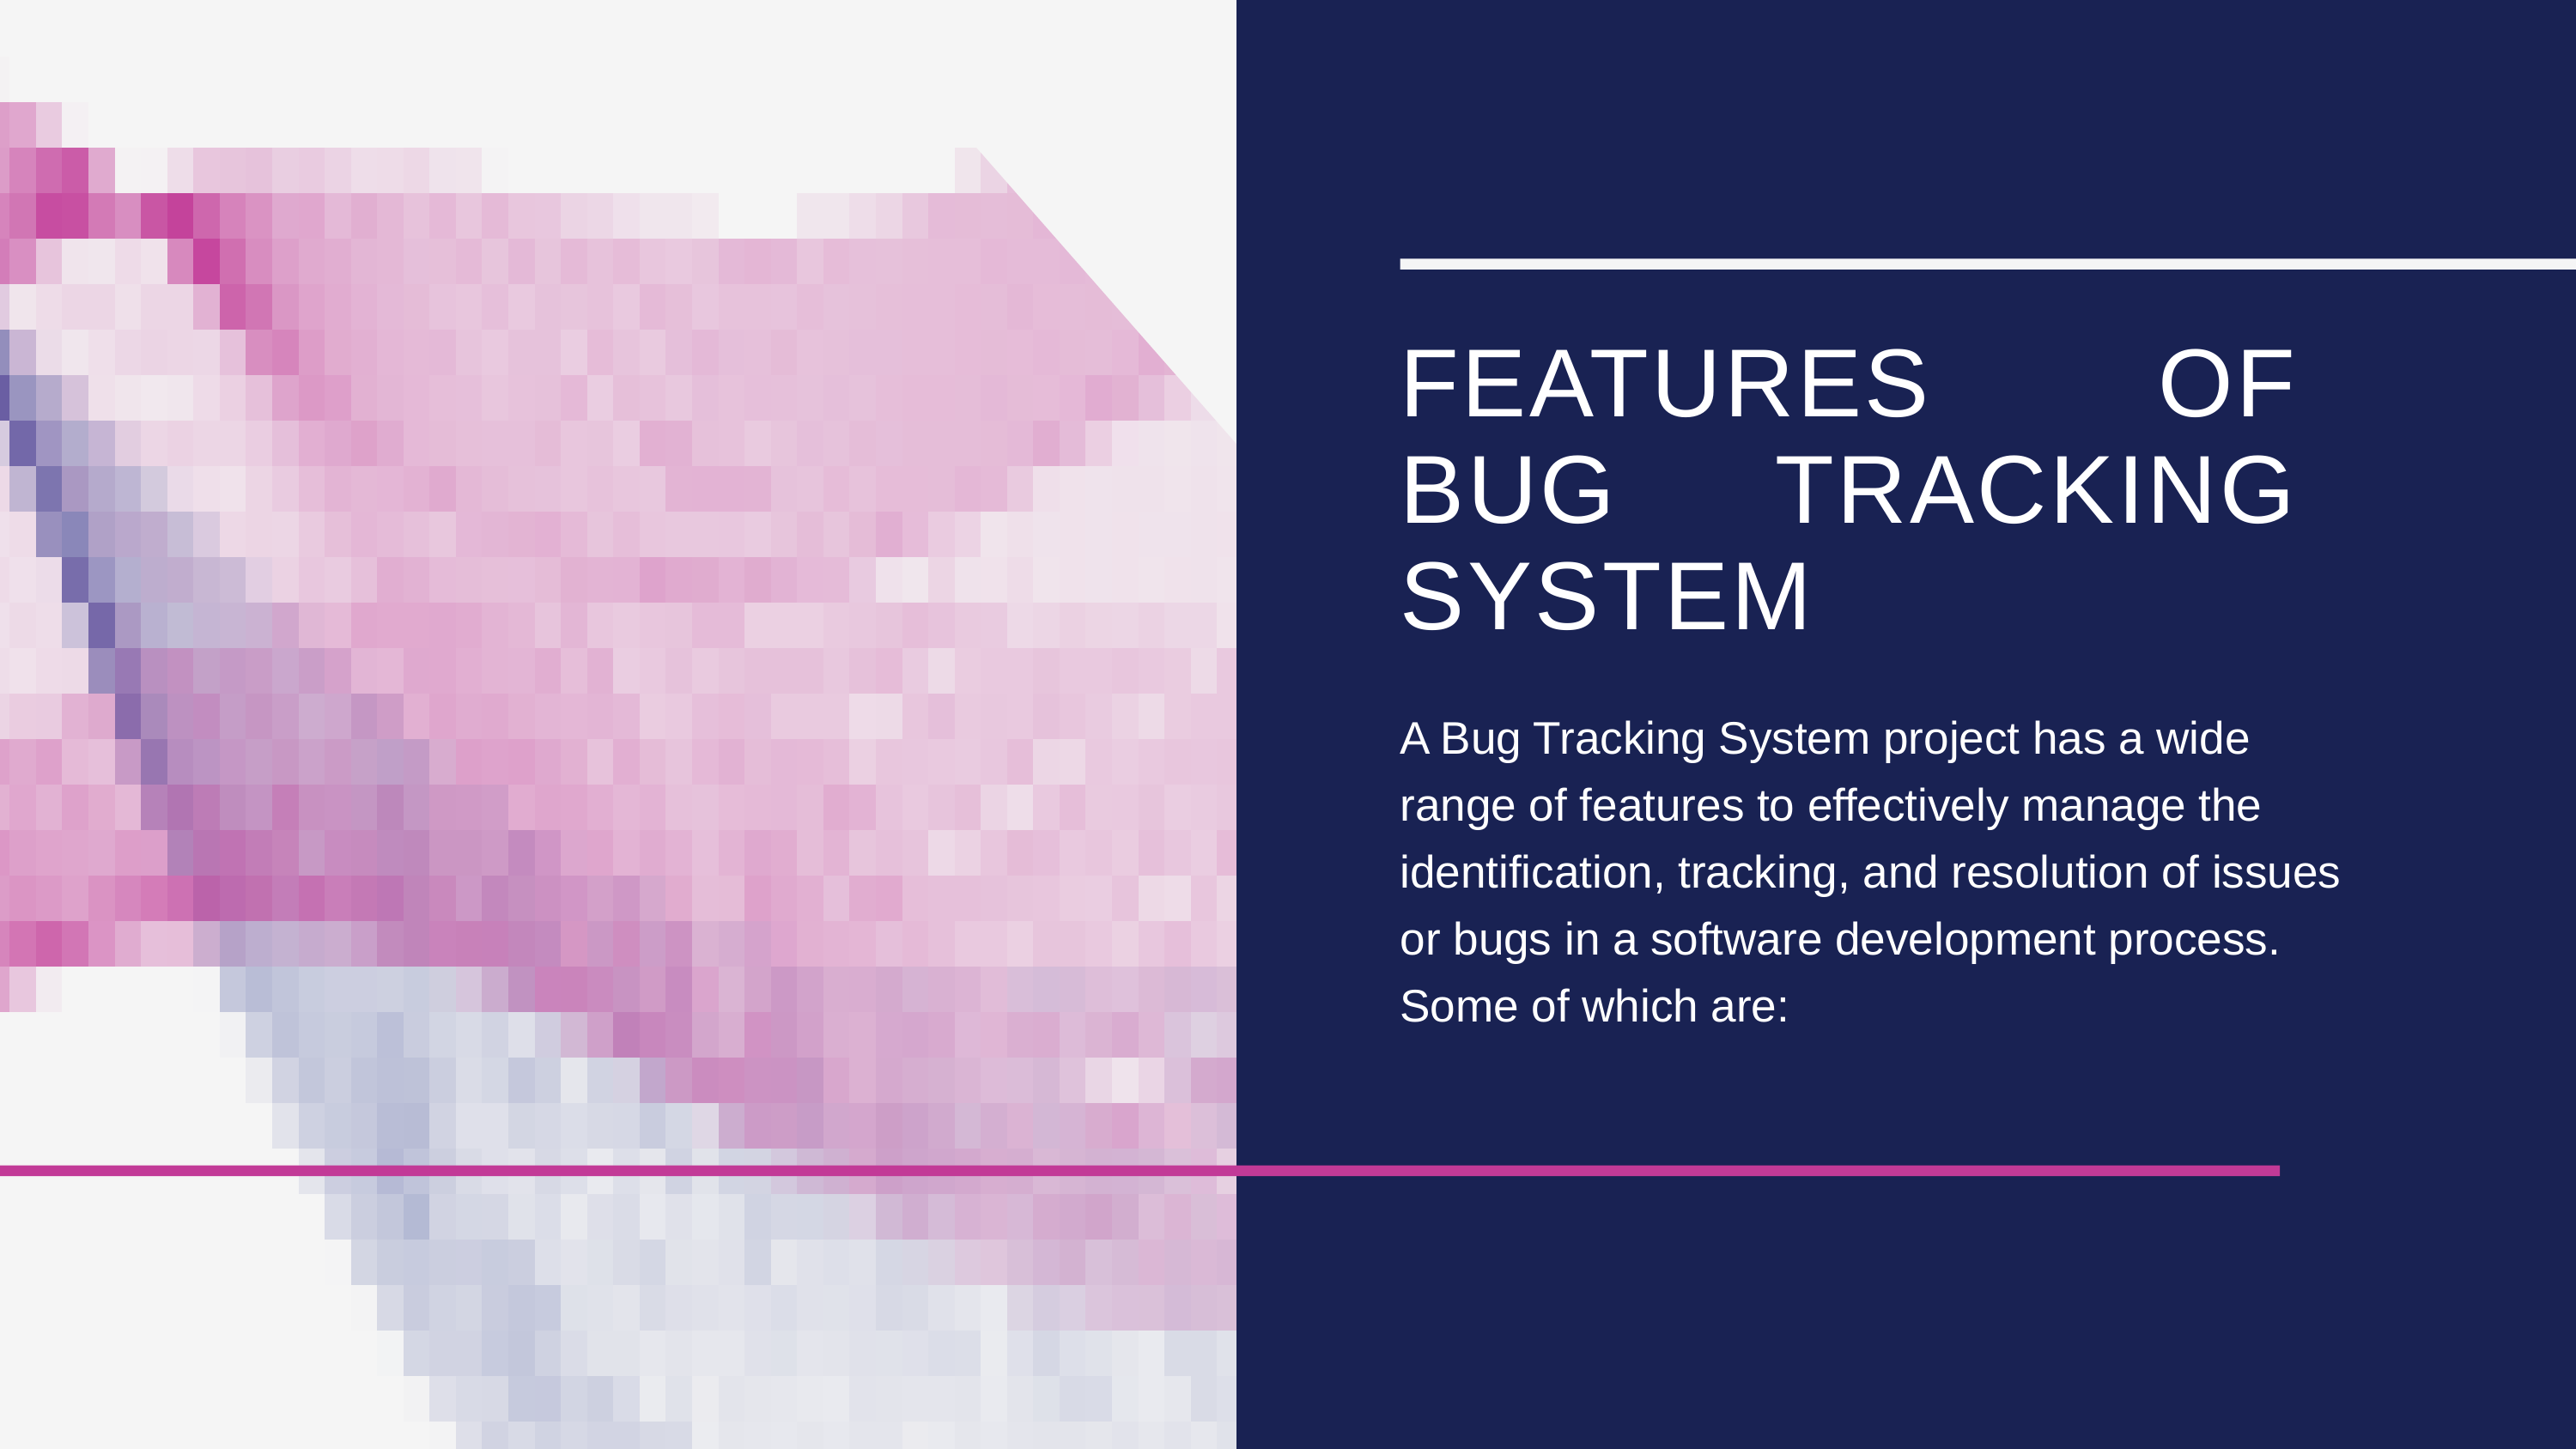

FEATURES OF BUG TRACKING SYSTEM
A Bug Tracking System project has a wide range of features to effectively manage the identification, tracking, and resolution of issues or bugs in a software development process. Some of which are: